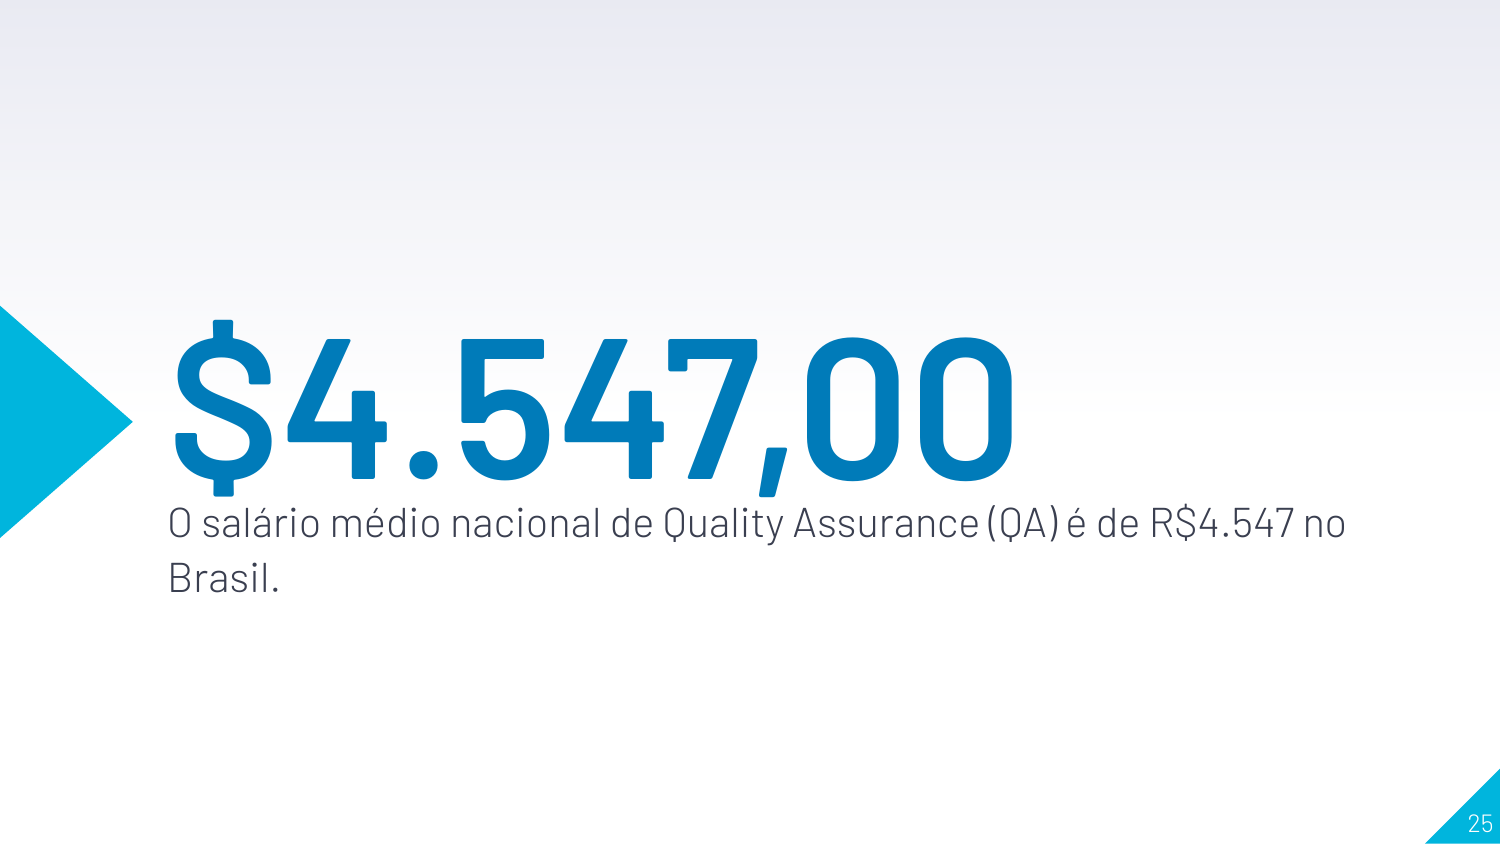

$4.547,00

O salário médio nacional de Quality Assurance (QA) é de R$4.547 no Brasil.
25